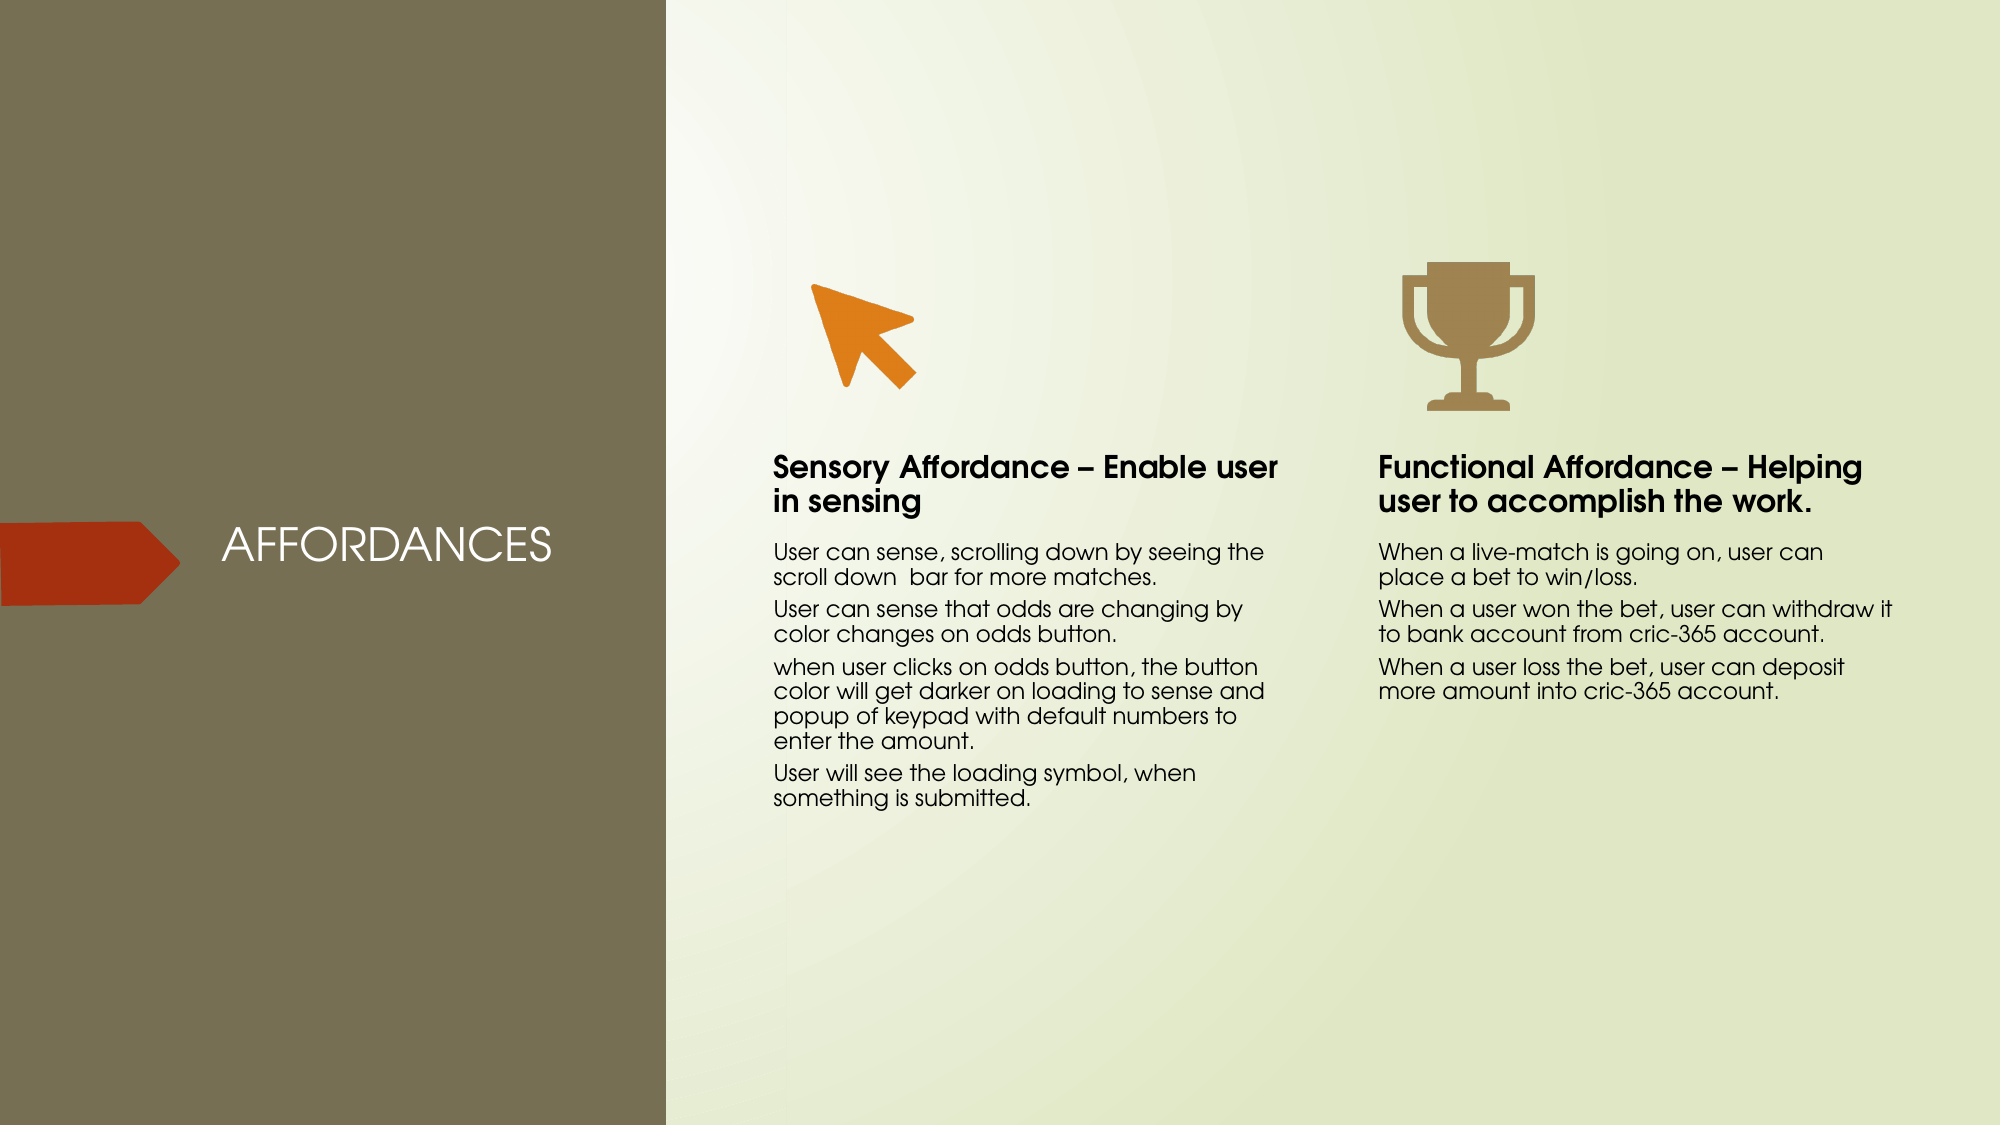

Sensory Affordance – Enable user in sensing
User can sense, scrolling down by seeing the scroll down  bar for more matches.
User can sense that odds are changing by color changes on odds button.
when user clicks on odds button, the button color will get darker on loading to sense and popup of keypad with default numbers to enter the amount.
User will see the loading symbol, when something is submitted.
Functional Affordance – Helping user to accomplish the work.
When a live-match is going on, user can place a bet to win/loss.
When a user won the bet, user can withdraw it to bank account from cric-365 account.
When a user loss the bet, user can deposit more amount into cric-365 account.
# AFFORDANCES